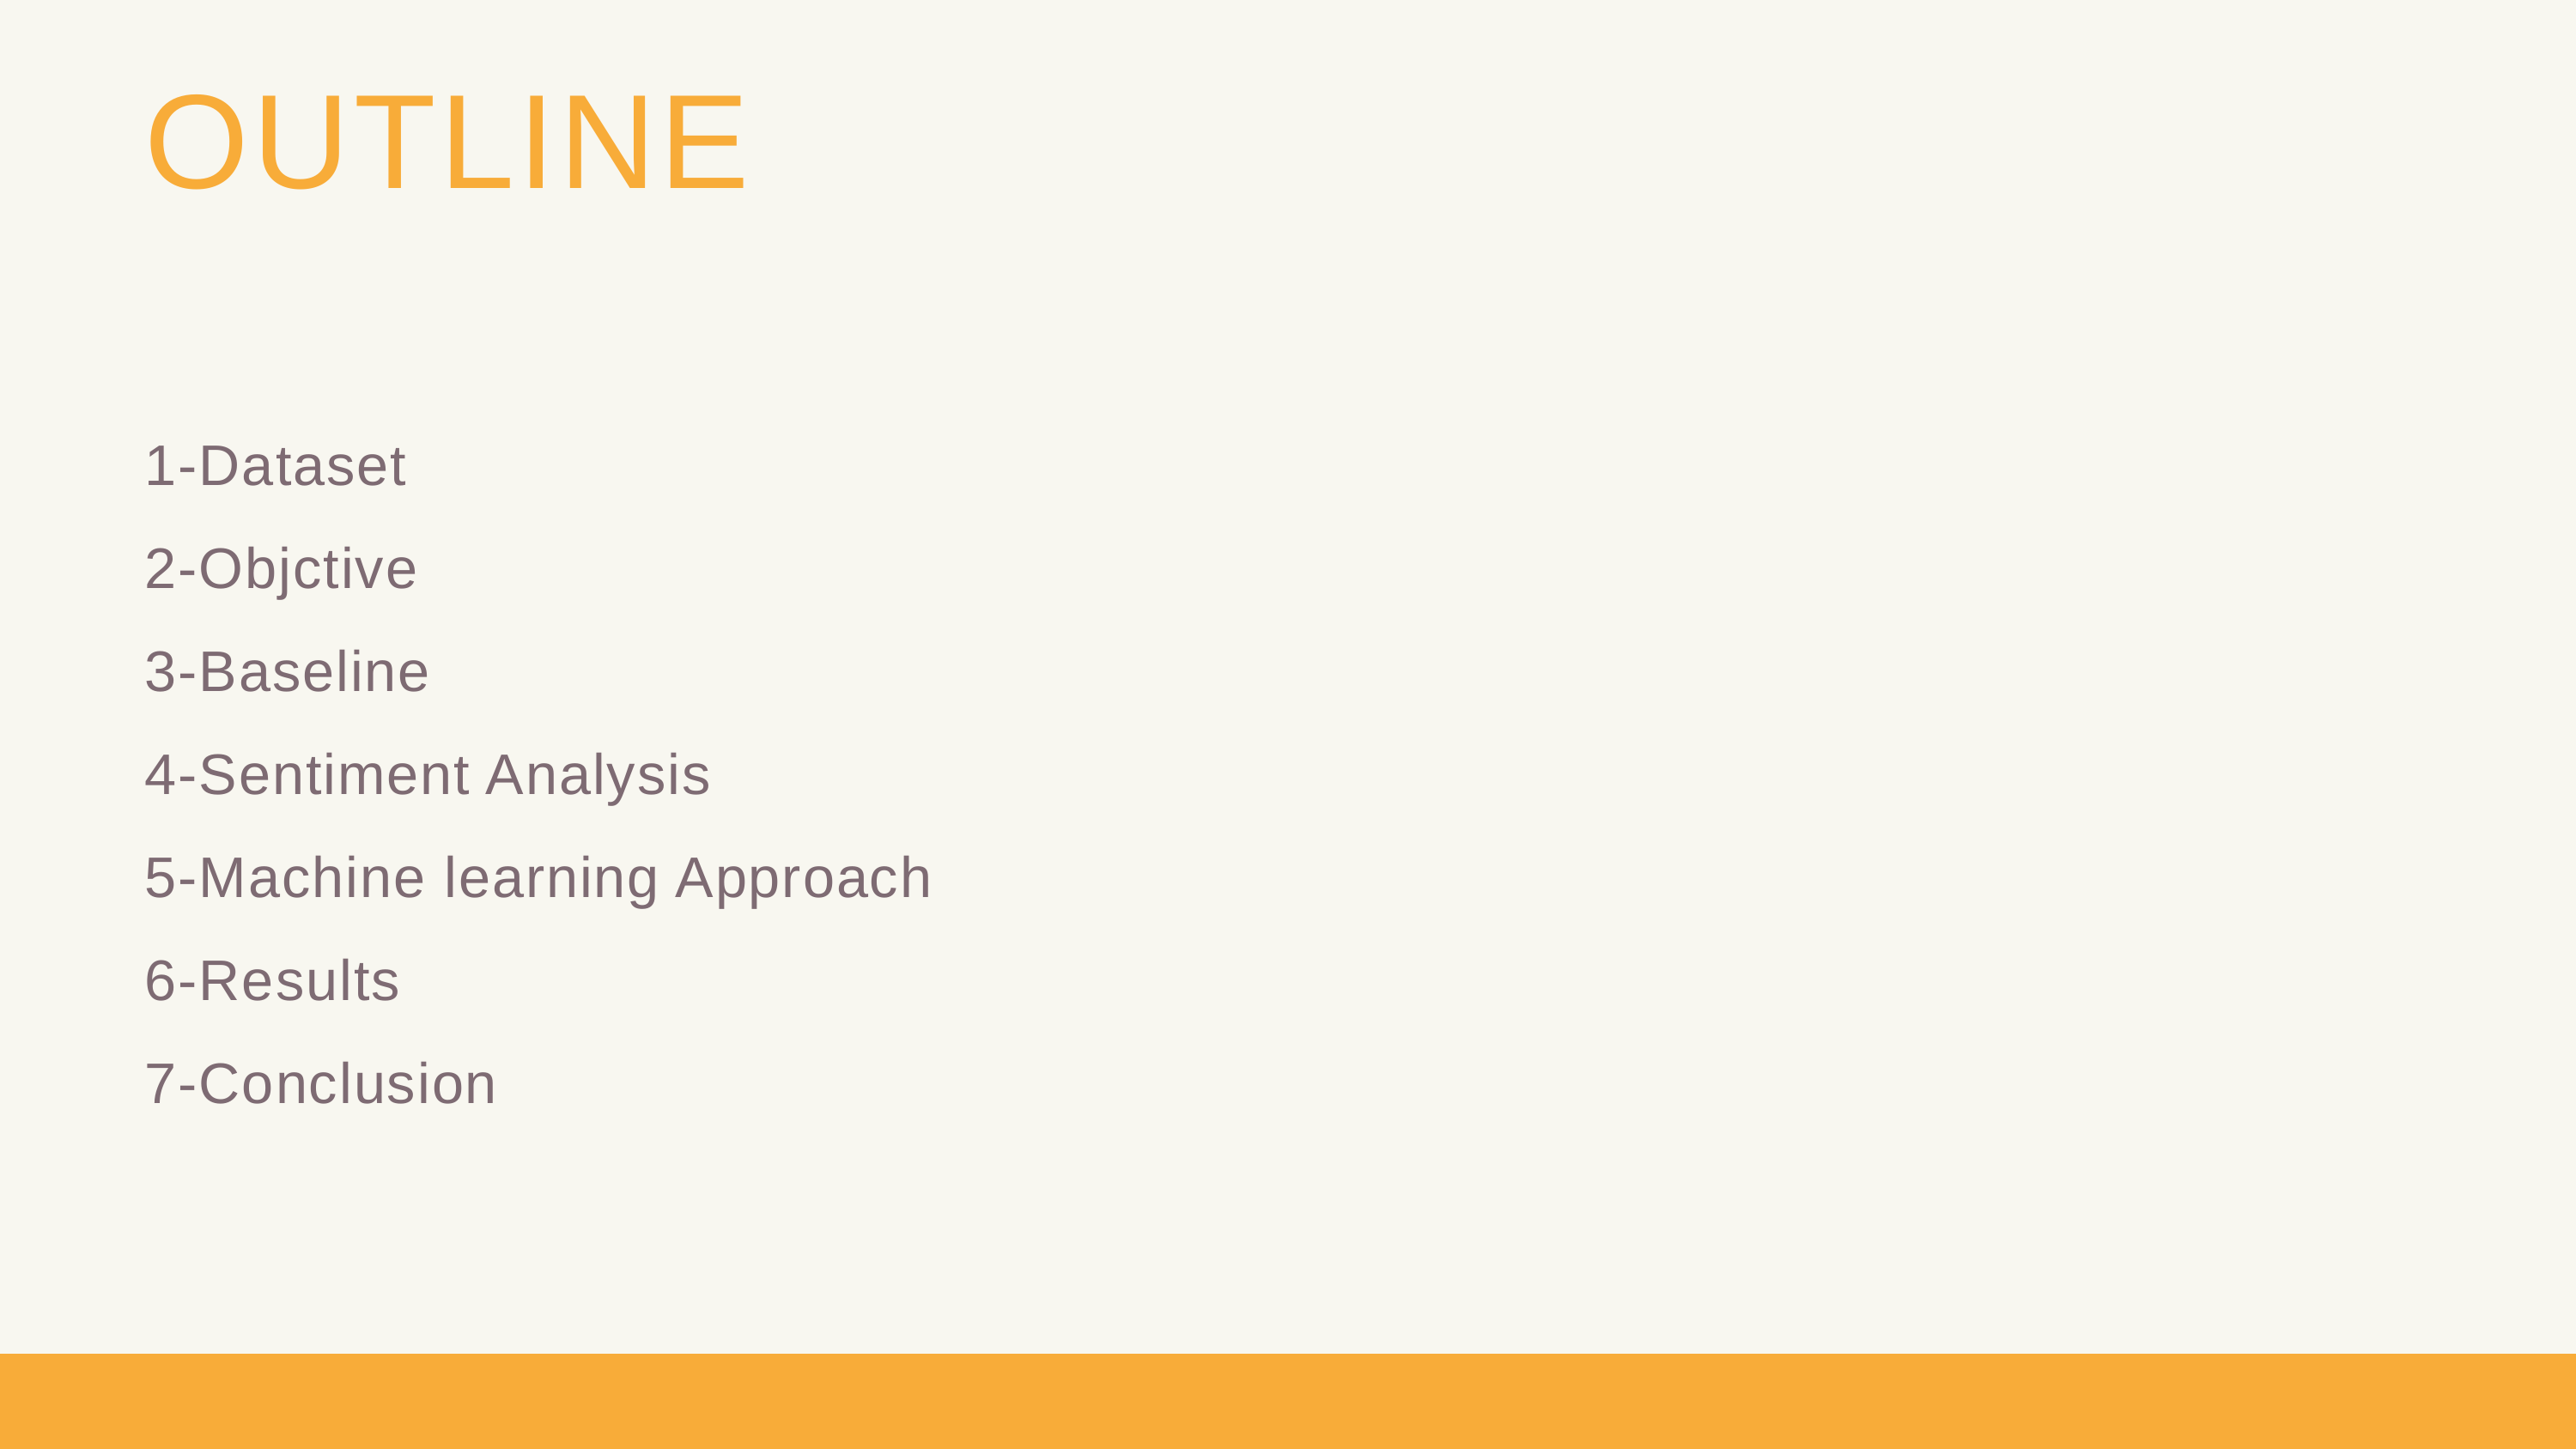

OUTLINE

1-Dataset
2-Objctive
3-Baseline
4-Sentiment Analysis
5-Machine learning Approach
6-Results
7-Conclusion